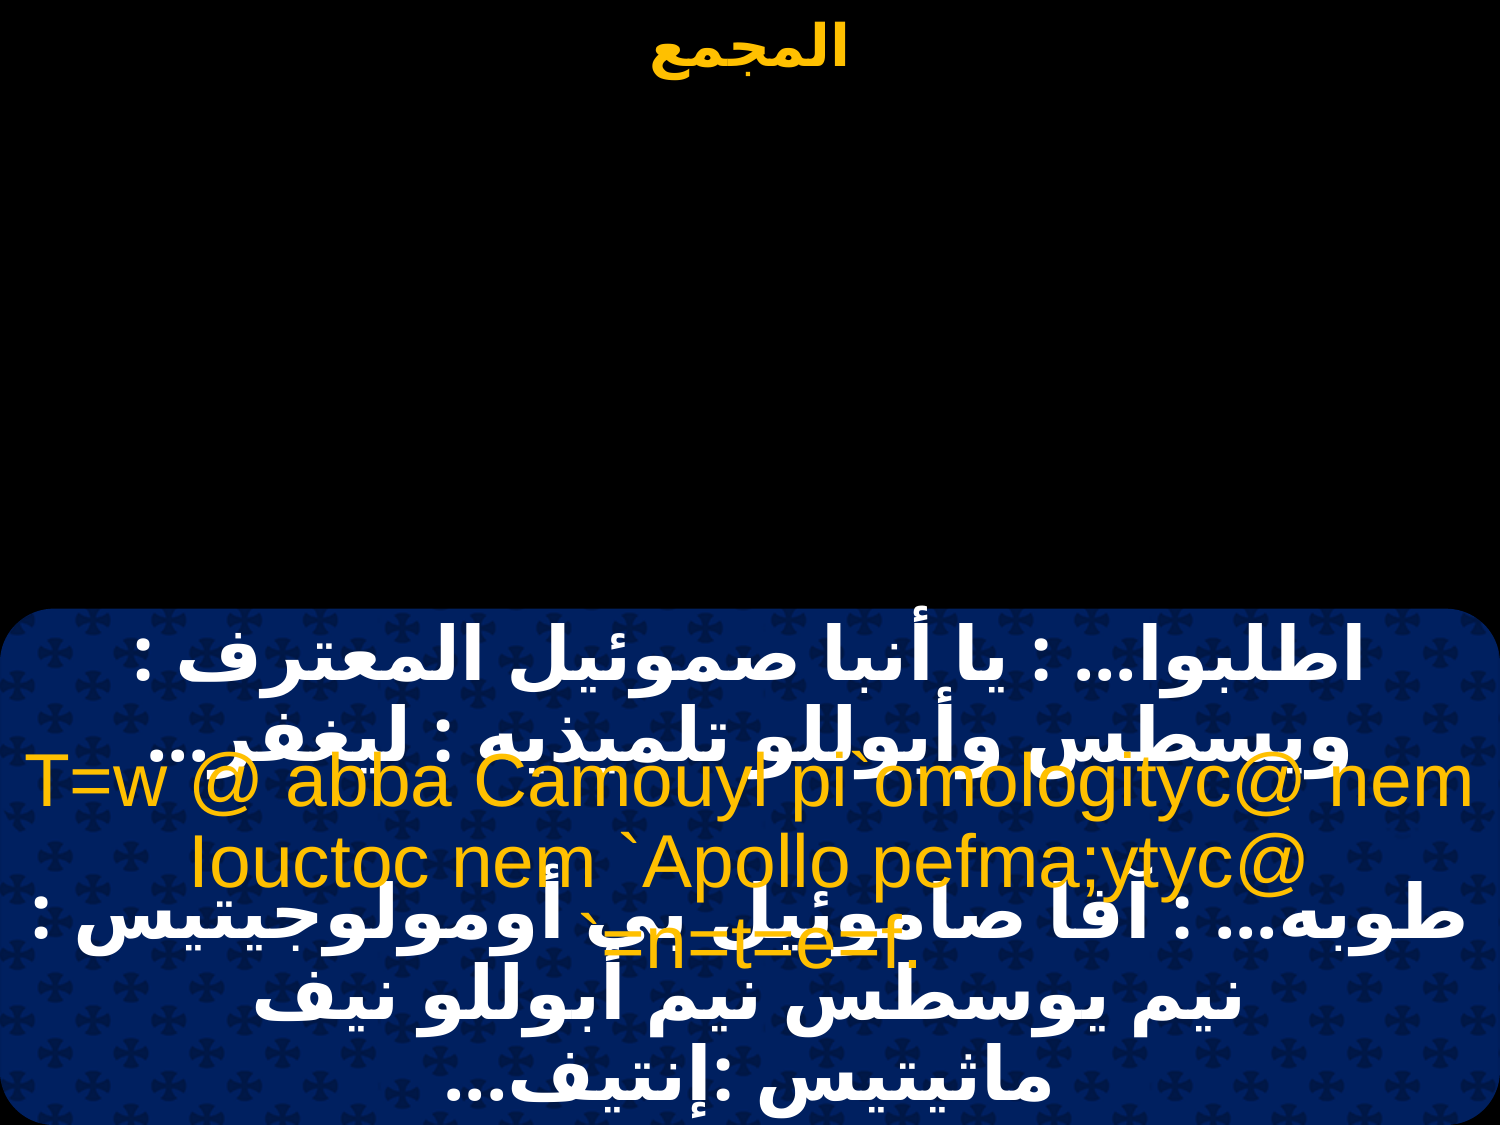

#
اطلبوا... : يا أنبا صموئيل المعترف : ويسطس وأبوللو تلميذيه : ليغفر...
T=w @ abba Camouyl pi`omologityc@ nem Iouctoc nem `Apollo pefma;ytyc@ `=n=t=e=f.
طوبه... : آفا صاموئيل بى أومولوجيتيس : نيم يوسطس نيم أبوللو نيف ماثيتيس :إنتيف...